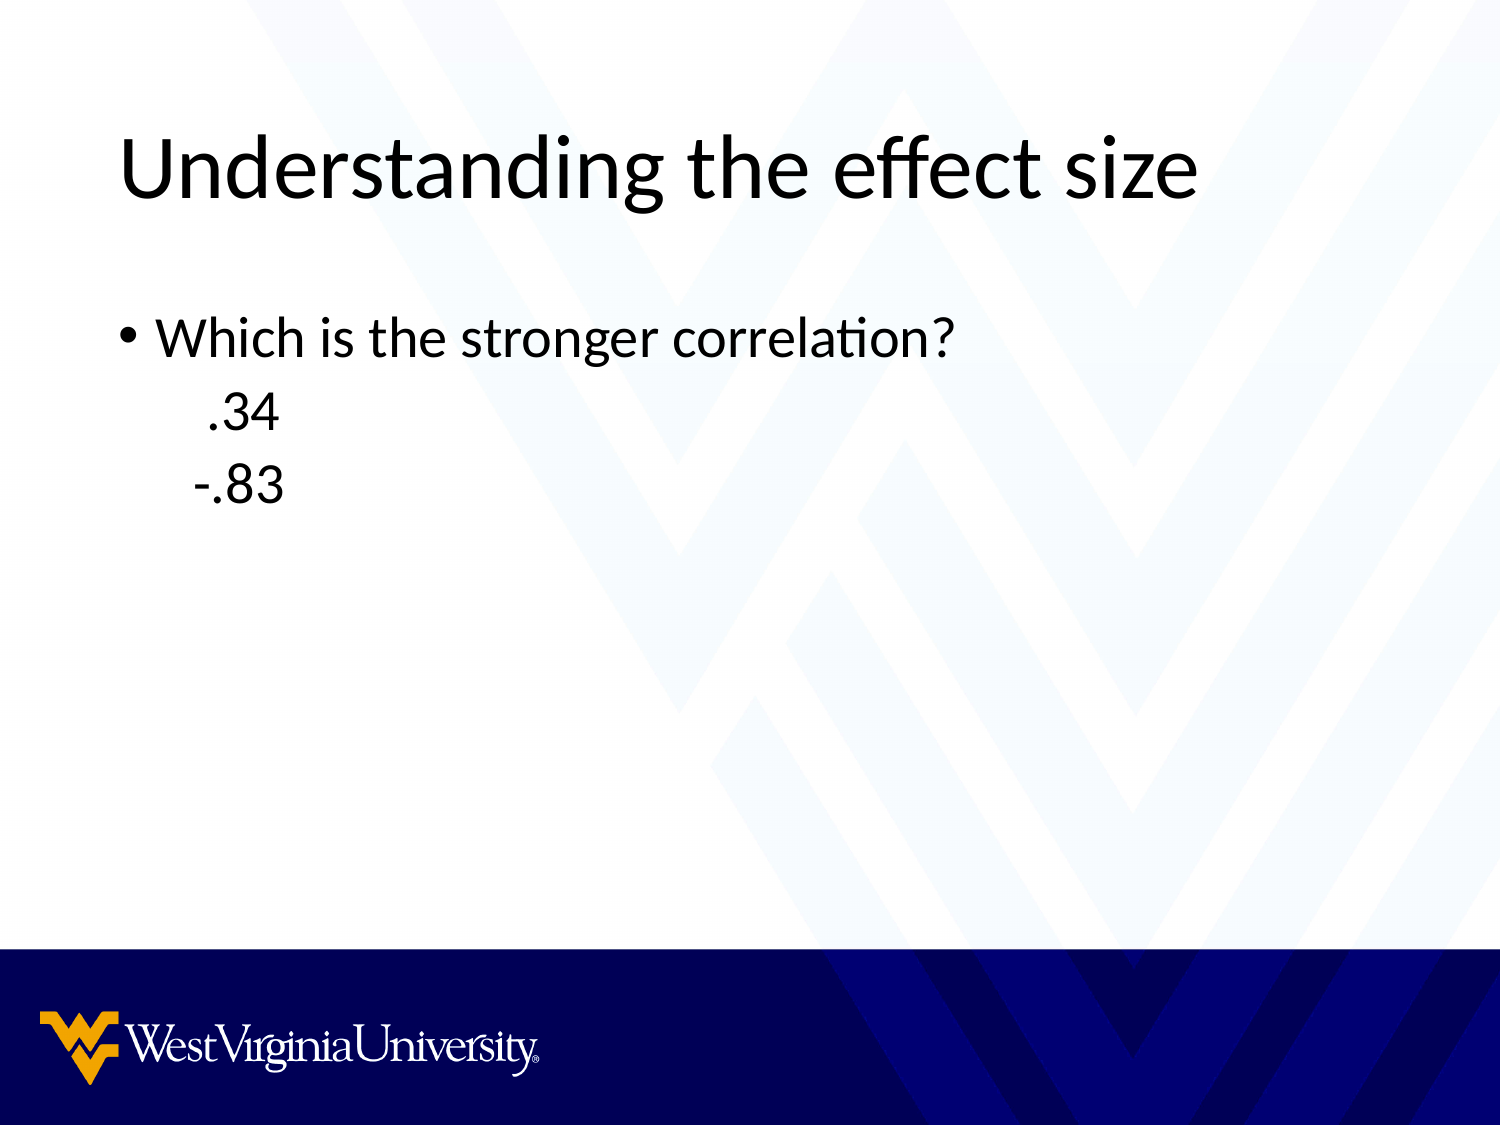

# Understanding the effect size
Which is the stronger correlation?
 .34
-.83